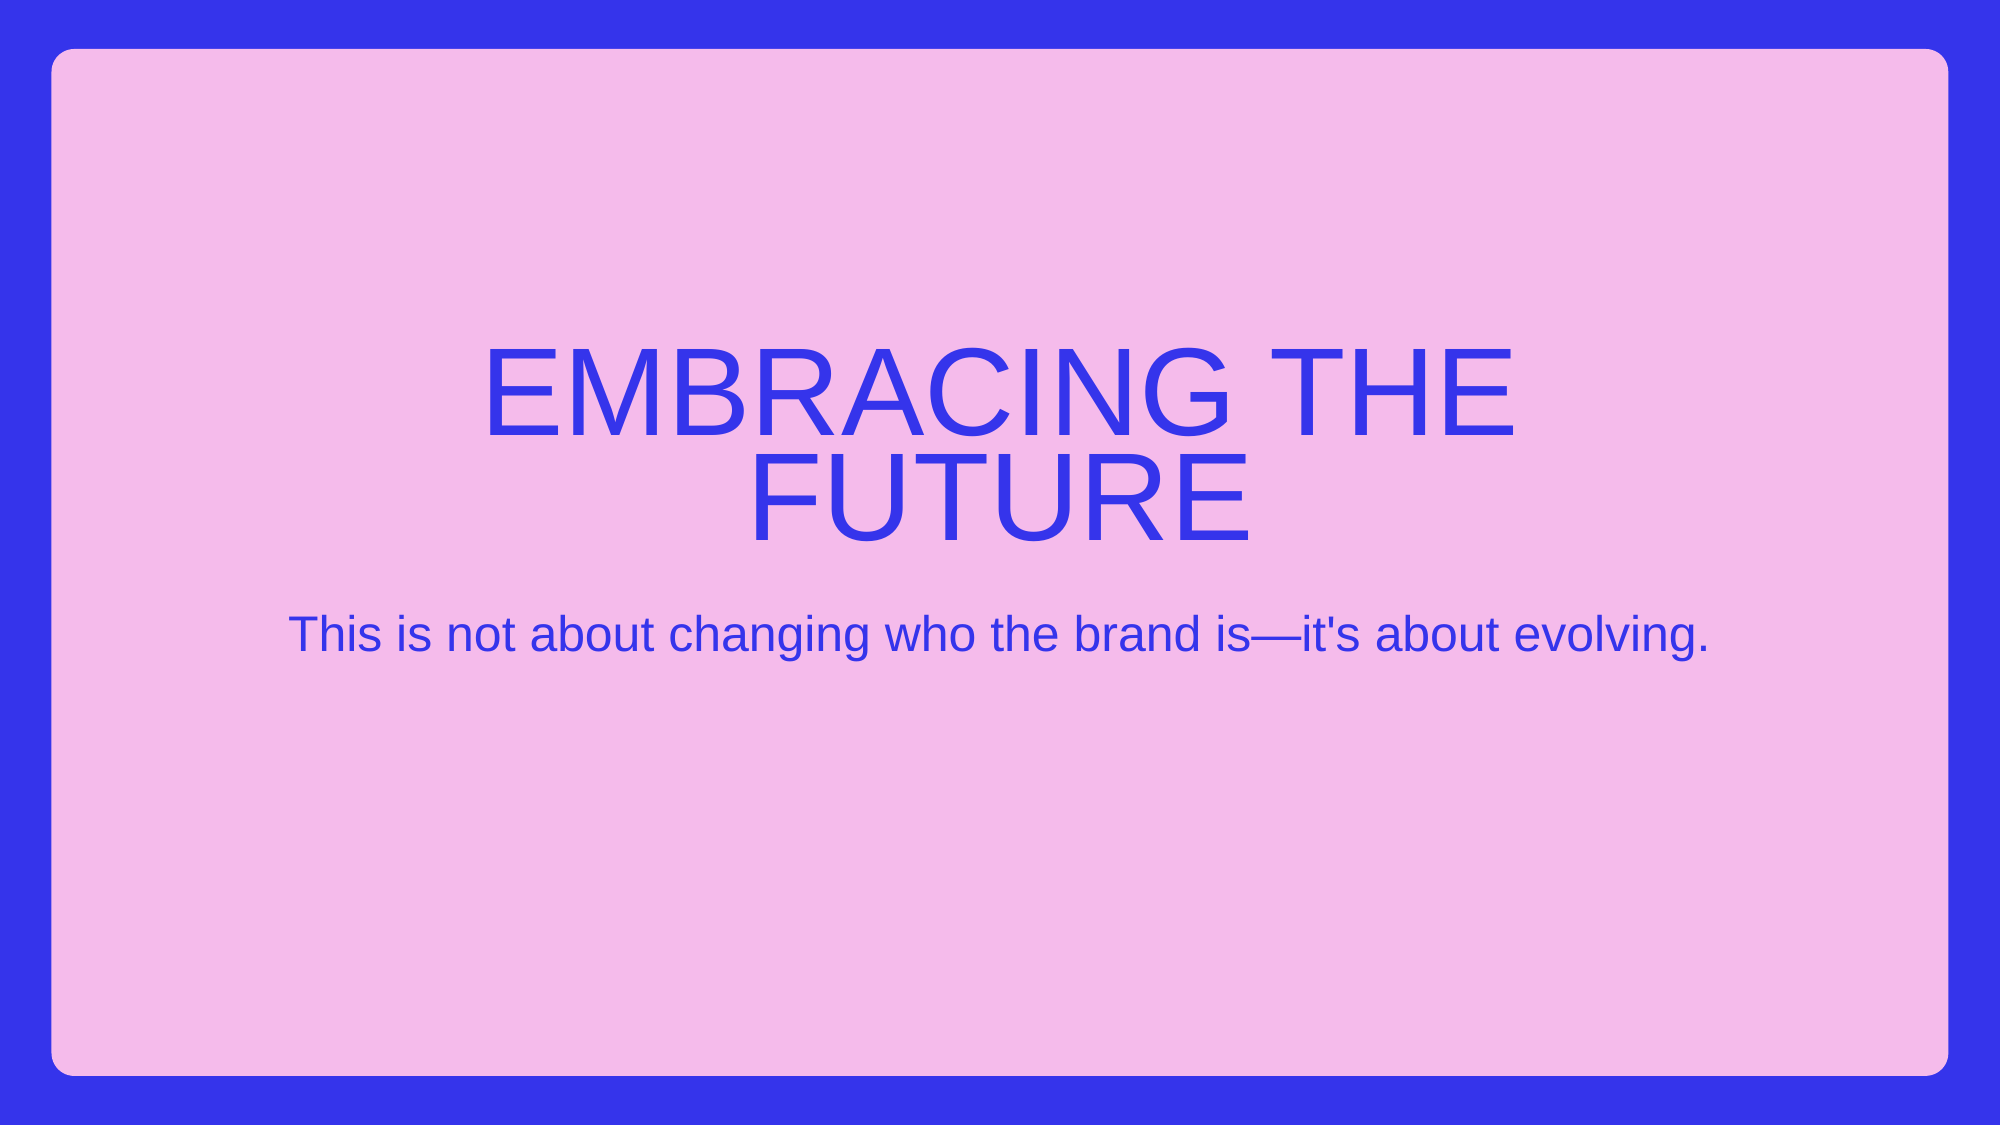

# Embracing the future
This is not about changing who the brand is—it's about evolving.